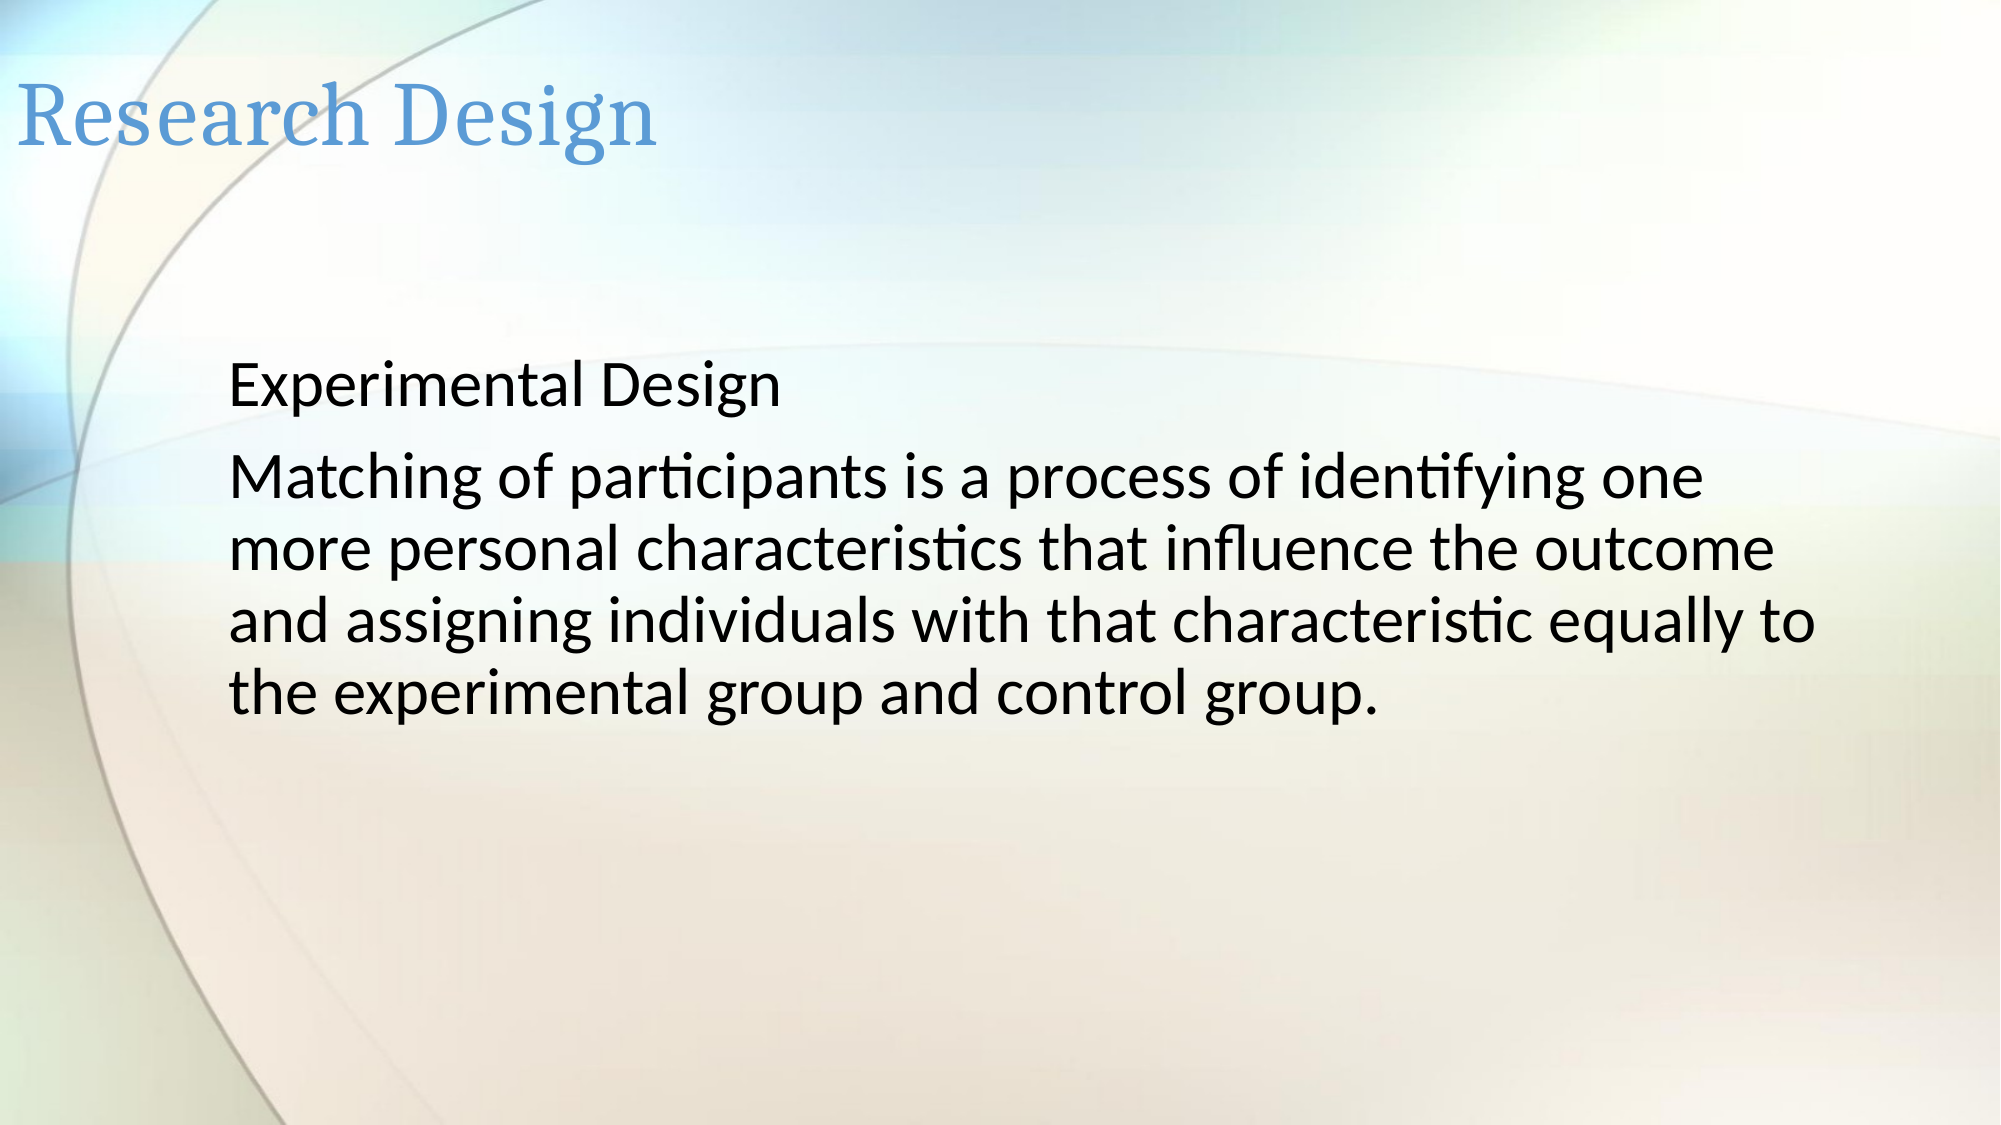

# Research Design
Experimental Design
Matching of participants is a process of identifying one more personal characteristics that influence the outcome and assigning individuals with that characteristic equally to the experimental group and control group.